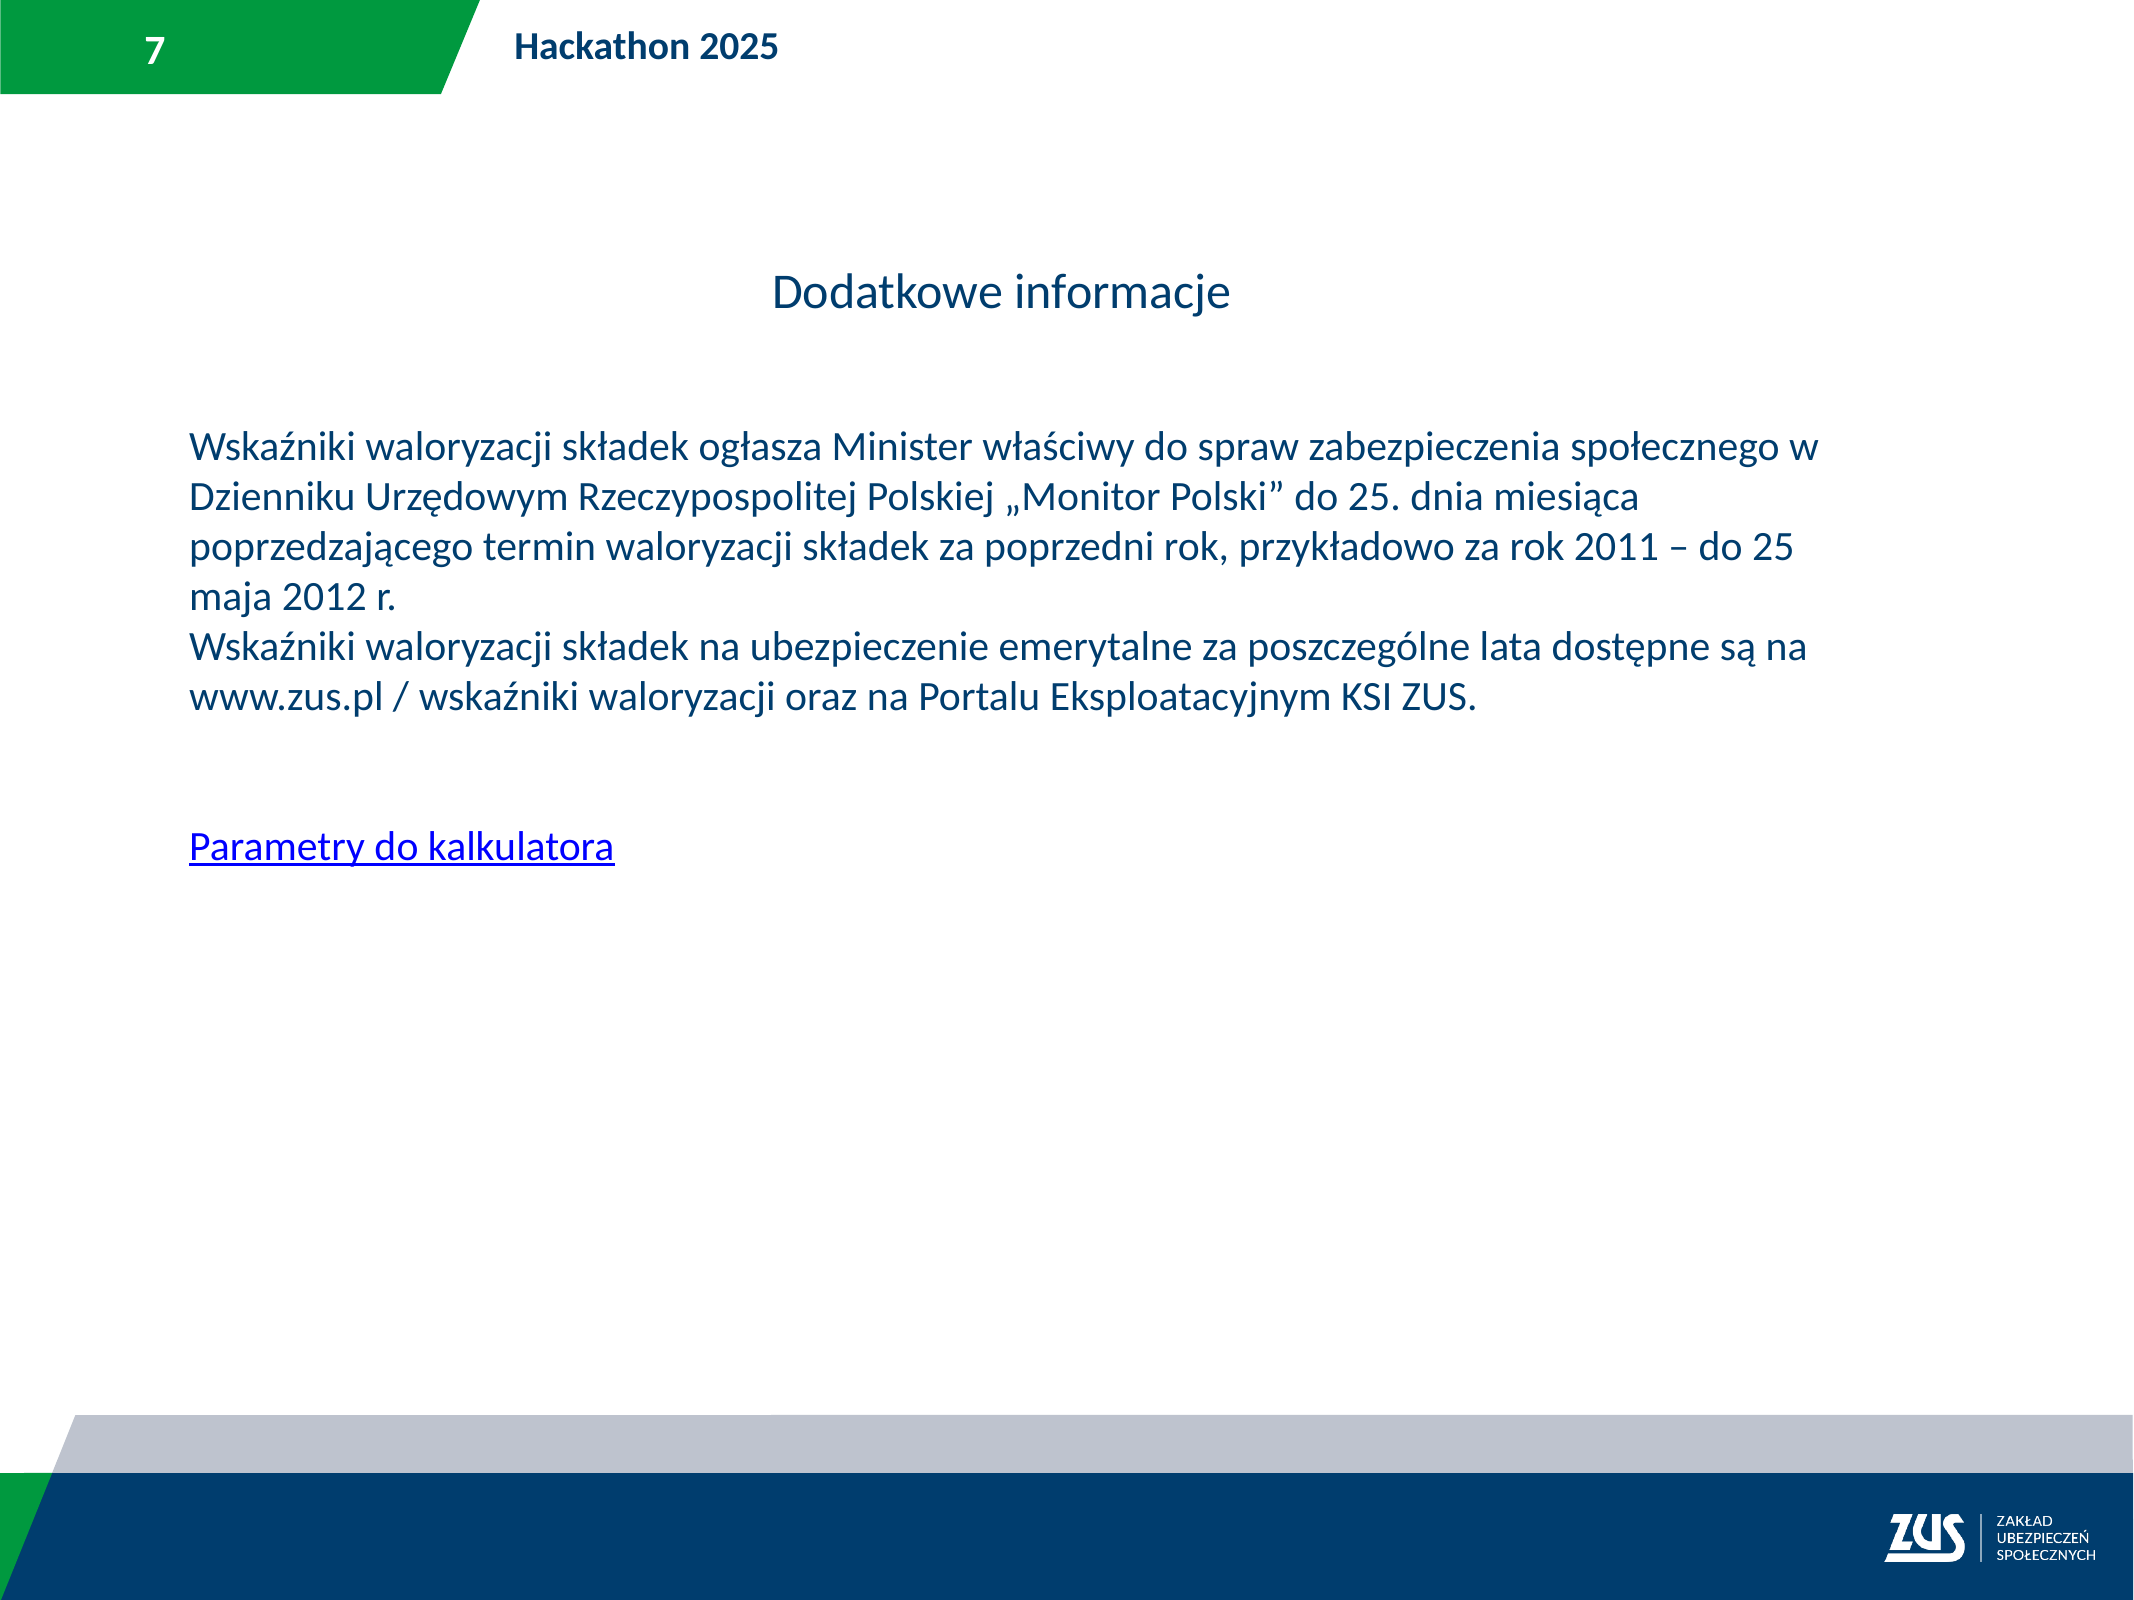

Hackathon 2025
Dodatkowe informacje

Wskaźniki waloryzacji składek ogłasza Minister właściwy do spraw zabezpieczenia społecznego w Dzienniku Urzędowym Rzeczypospolitej Polskiej „Monitor Polski” do 25. dnia miesiąca poprzedzającego termin waloryzacji składek za poprzedni rok, przykładowo za rok 2011 – do 25 maja 2012 r.
Wskaźniki waloryzacji składek na ubezpieczenie emerytalne za poszczególne lata dostępne są na www.zus.pl / wskaźniki waloryzacji oraz na Portalu Eksploatacyjnym KSI ZUS.

Parametry do kalkulatora